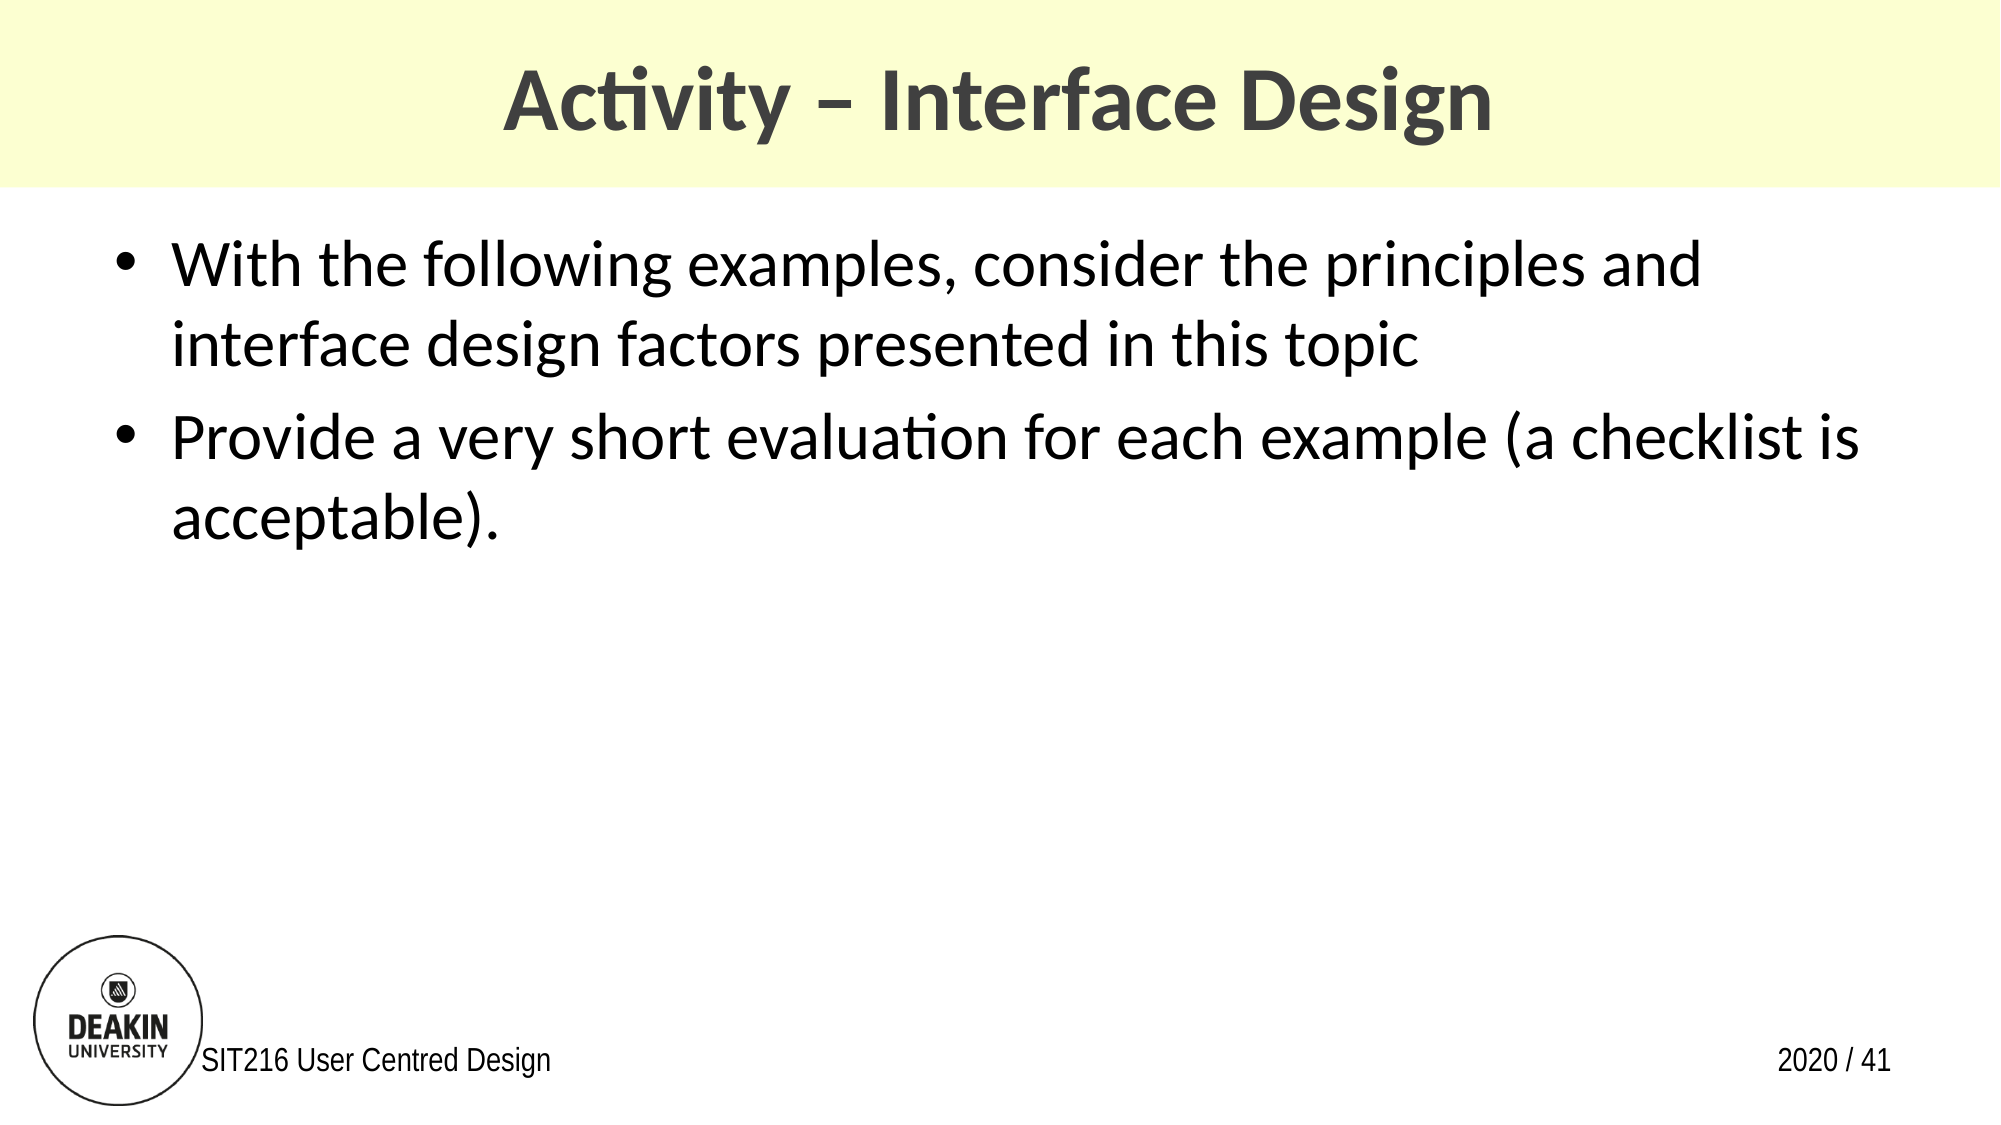

# Activity – Interface Design
With the following examples, consider the principles and interface design factors presented in this topic
Provide a very short evaluation for each example (a checklist is acceptable).